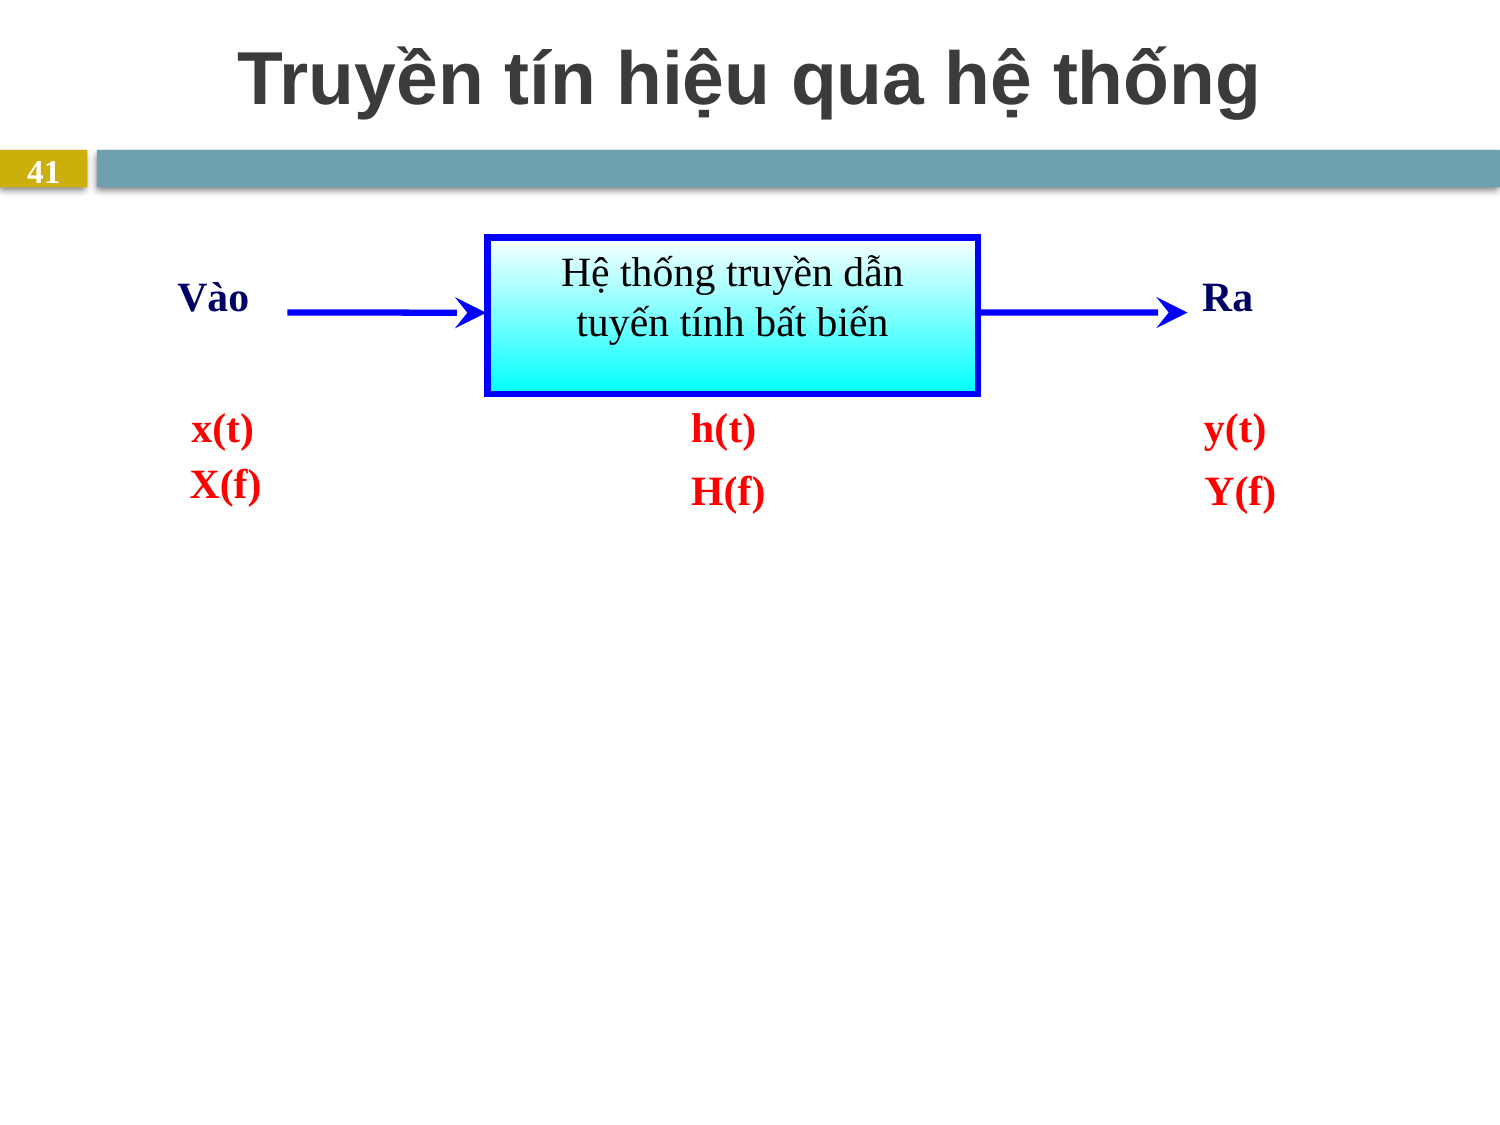

# Truyền tín hiệu qua hệ thống
41
Hệ thống truyền dẫn
tuyến tính bất biến
Vào
Ra

x(t)
h(t)
y(t)
X(f)
H(f)
Y(f)